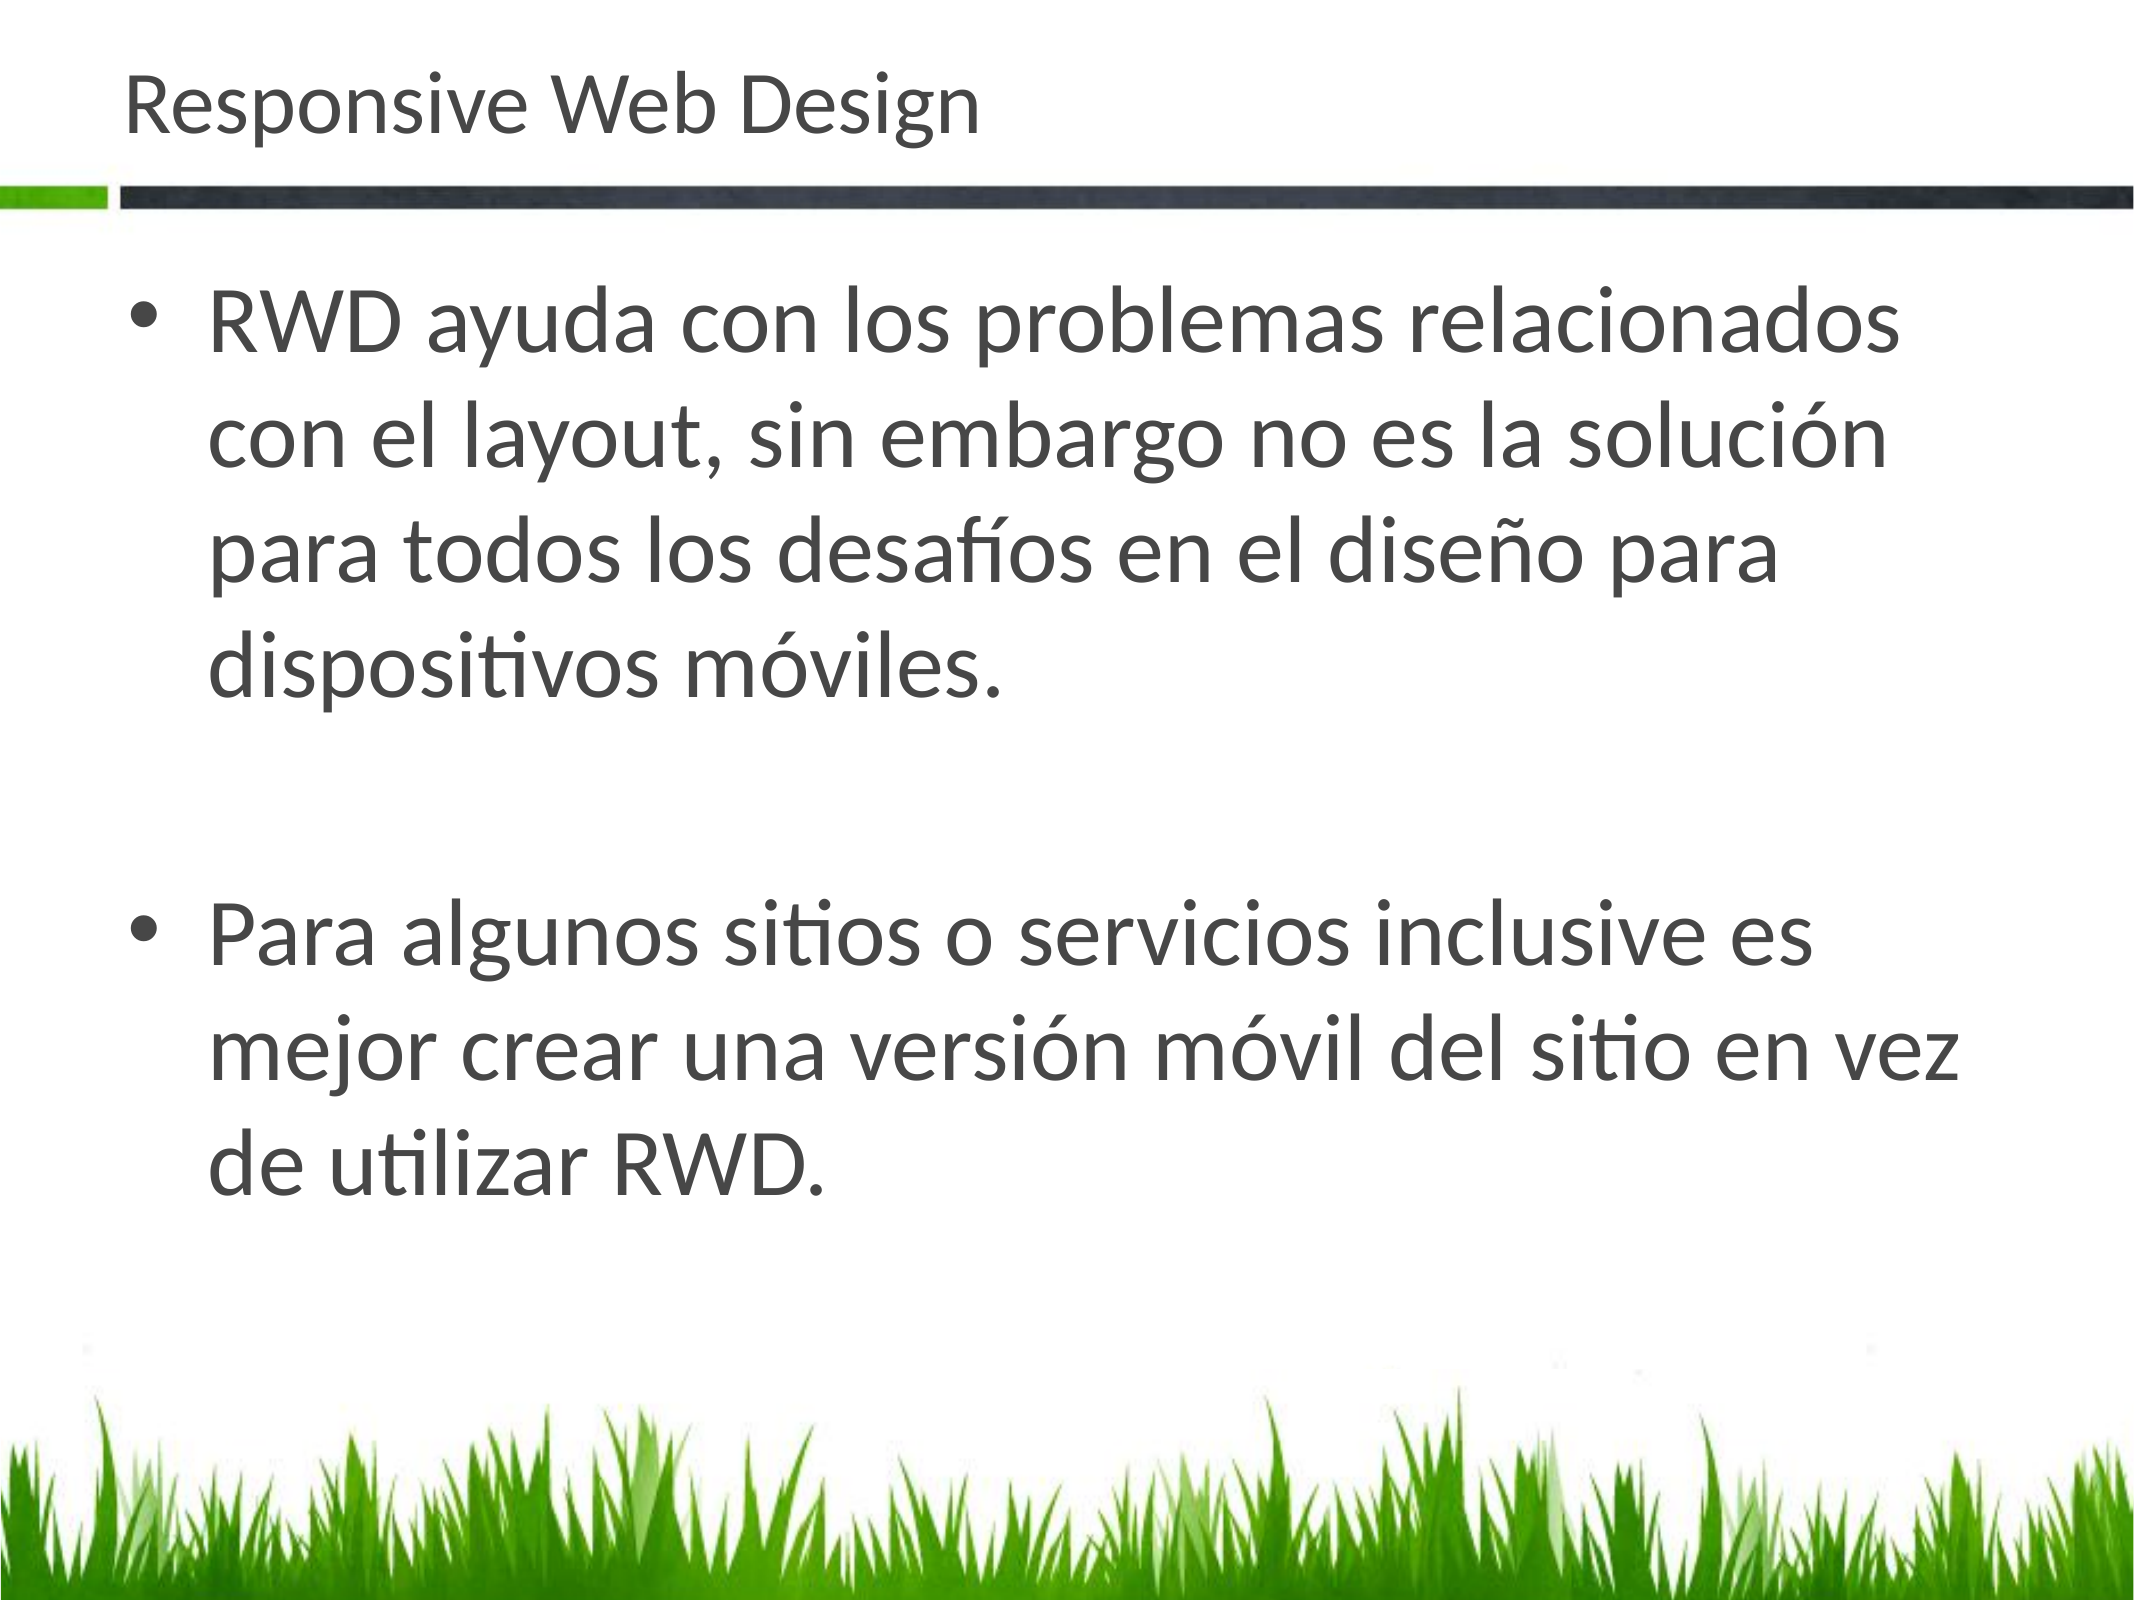

# Responsive Web Design
RWD ayuda con los problemas relacionados con el layout, sin embargo no es la solución para todos los desafíos en el diseño para dispositivos móviles.

Para algunos sitios o servicios inclusive es mejor crear una versión móvil del sitio en vez de utilizar RWD.